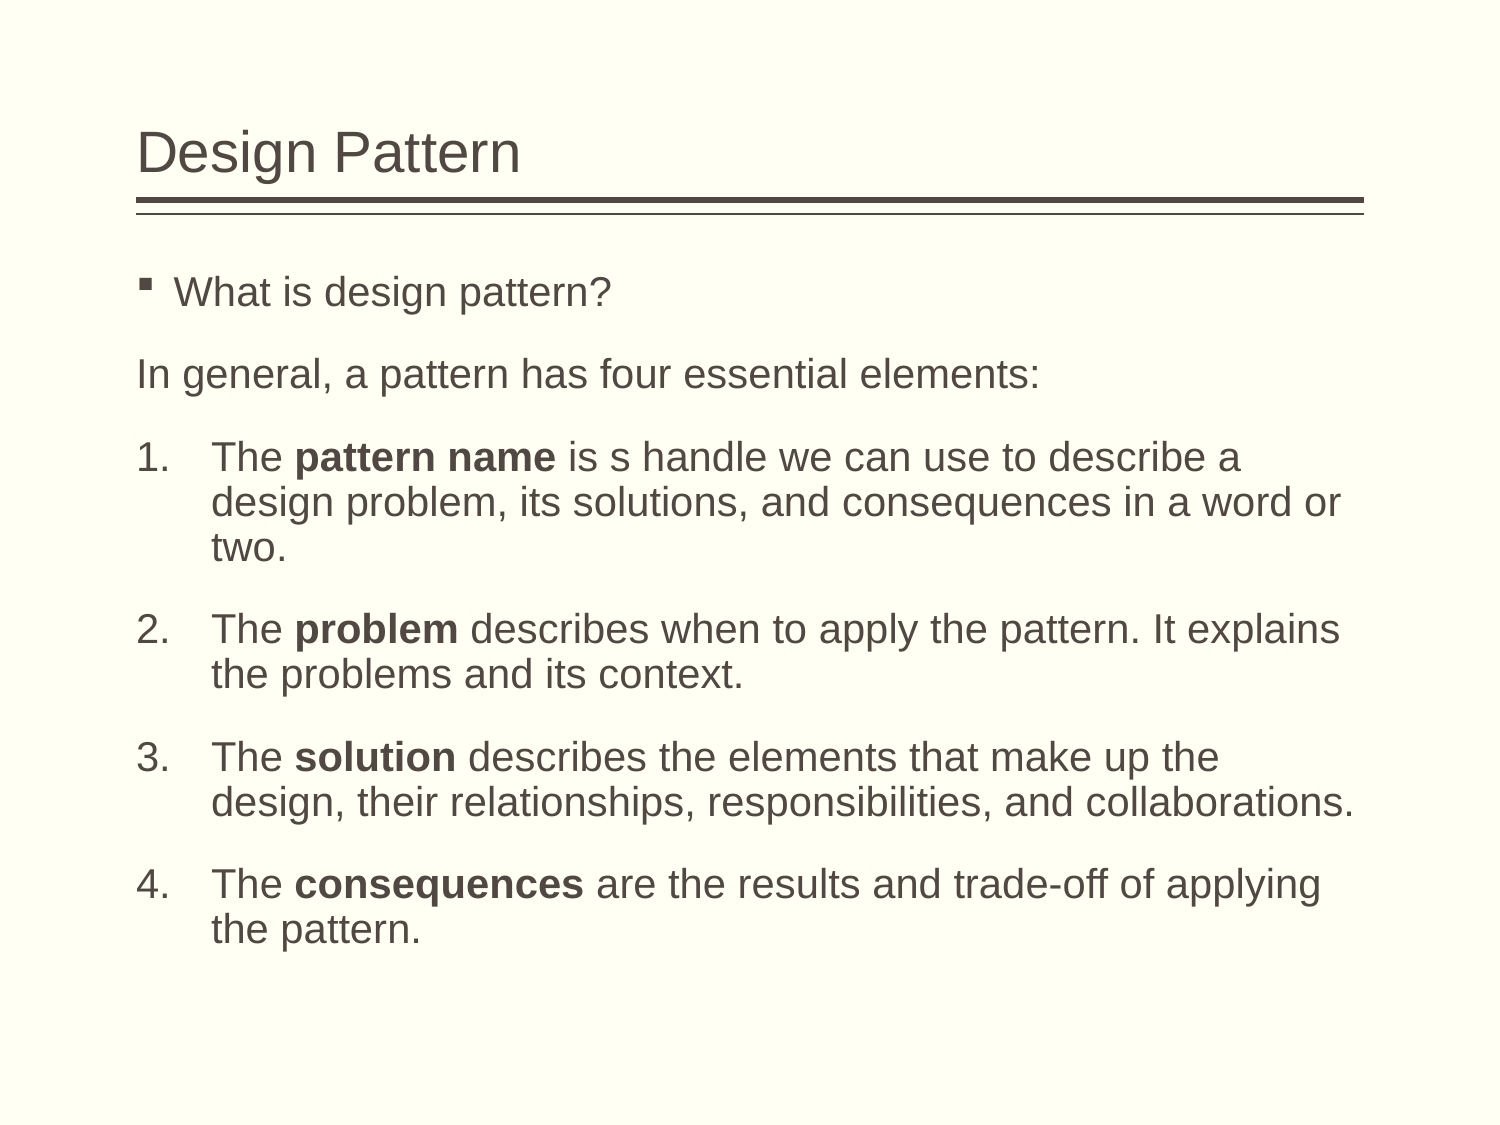

# Design Pattern
What is design pattern?
In general, a pattern has four essential elements:
The pattern name is s handle we can use to describe a design problem, its solutions, and consequences in a word or two.
The problem describes when to apply the pattern. It explains the problems and its context.
The solution describes the elements that make up the design, their relationships, responsibilities, and collaborations.
The consequences are the results and trade-off of applying the pattern.